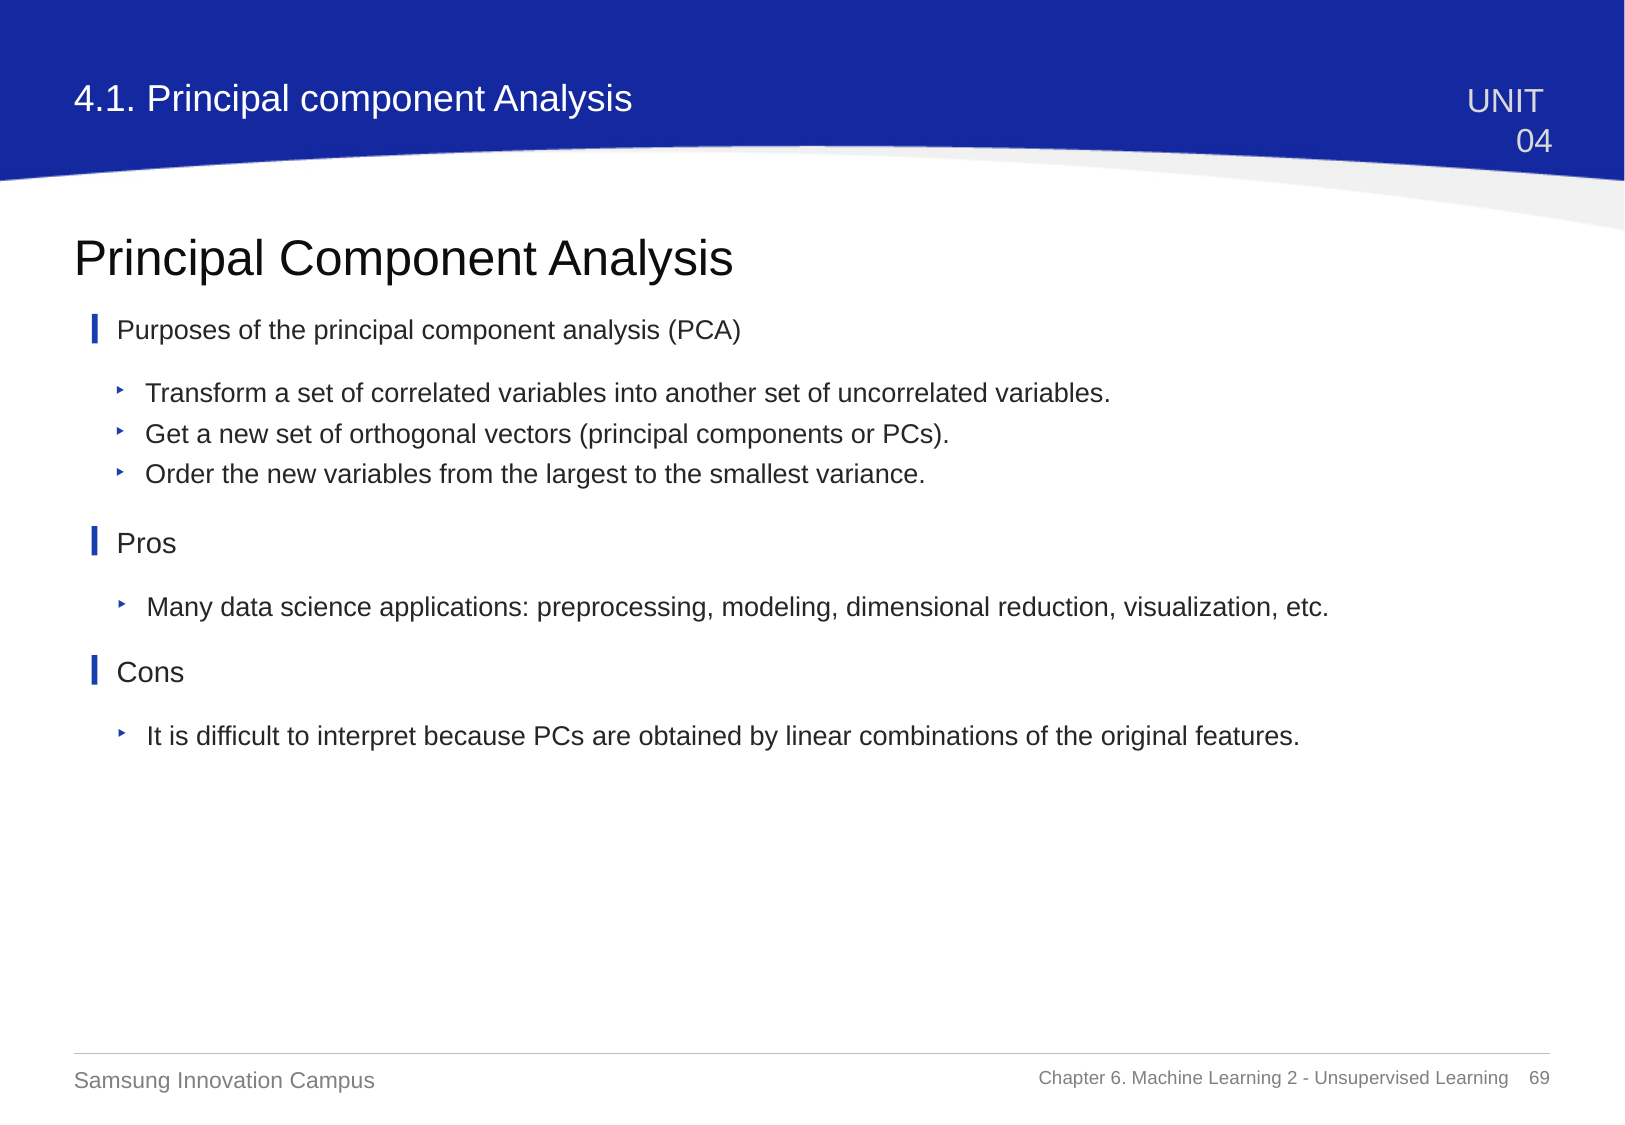

4.1. Principal component Analysis
UNIT  04
Principal Component Analysis
Purposes of the principal component analysis (PCA)

Transform a set of correlated variables into another set of uncorrelated variables.
Get a new set of orthogonal vectors (principal components or PCs).
Order the new variables from the largest to the smallest variance.
Pros

Many data science applications: preprocessing, modeling, dimensional reduction, visualization, etc.
Cons

It is difficult to interpret because PCs are obtained by linear combinations of the original features.